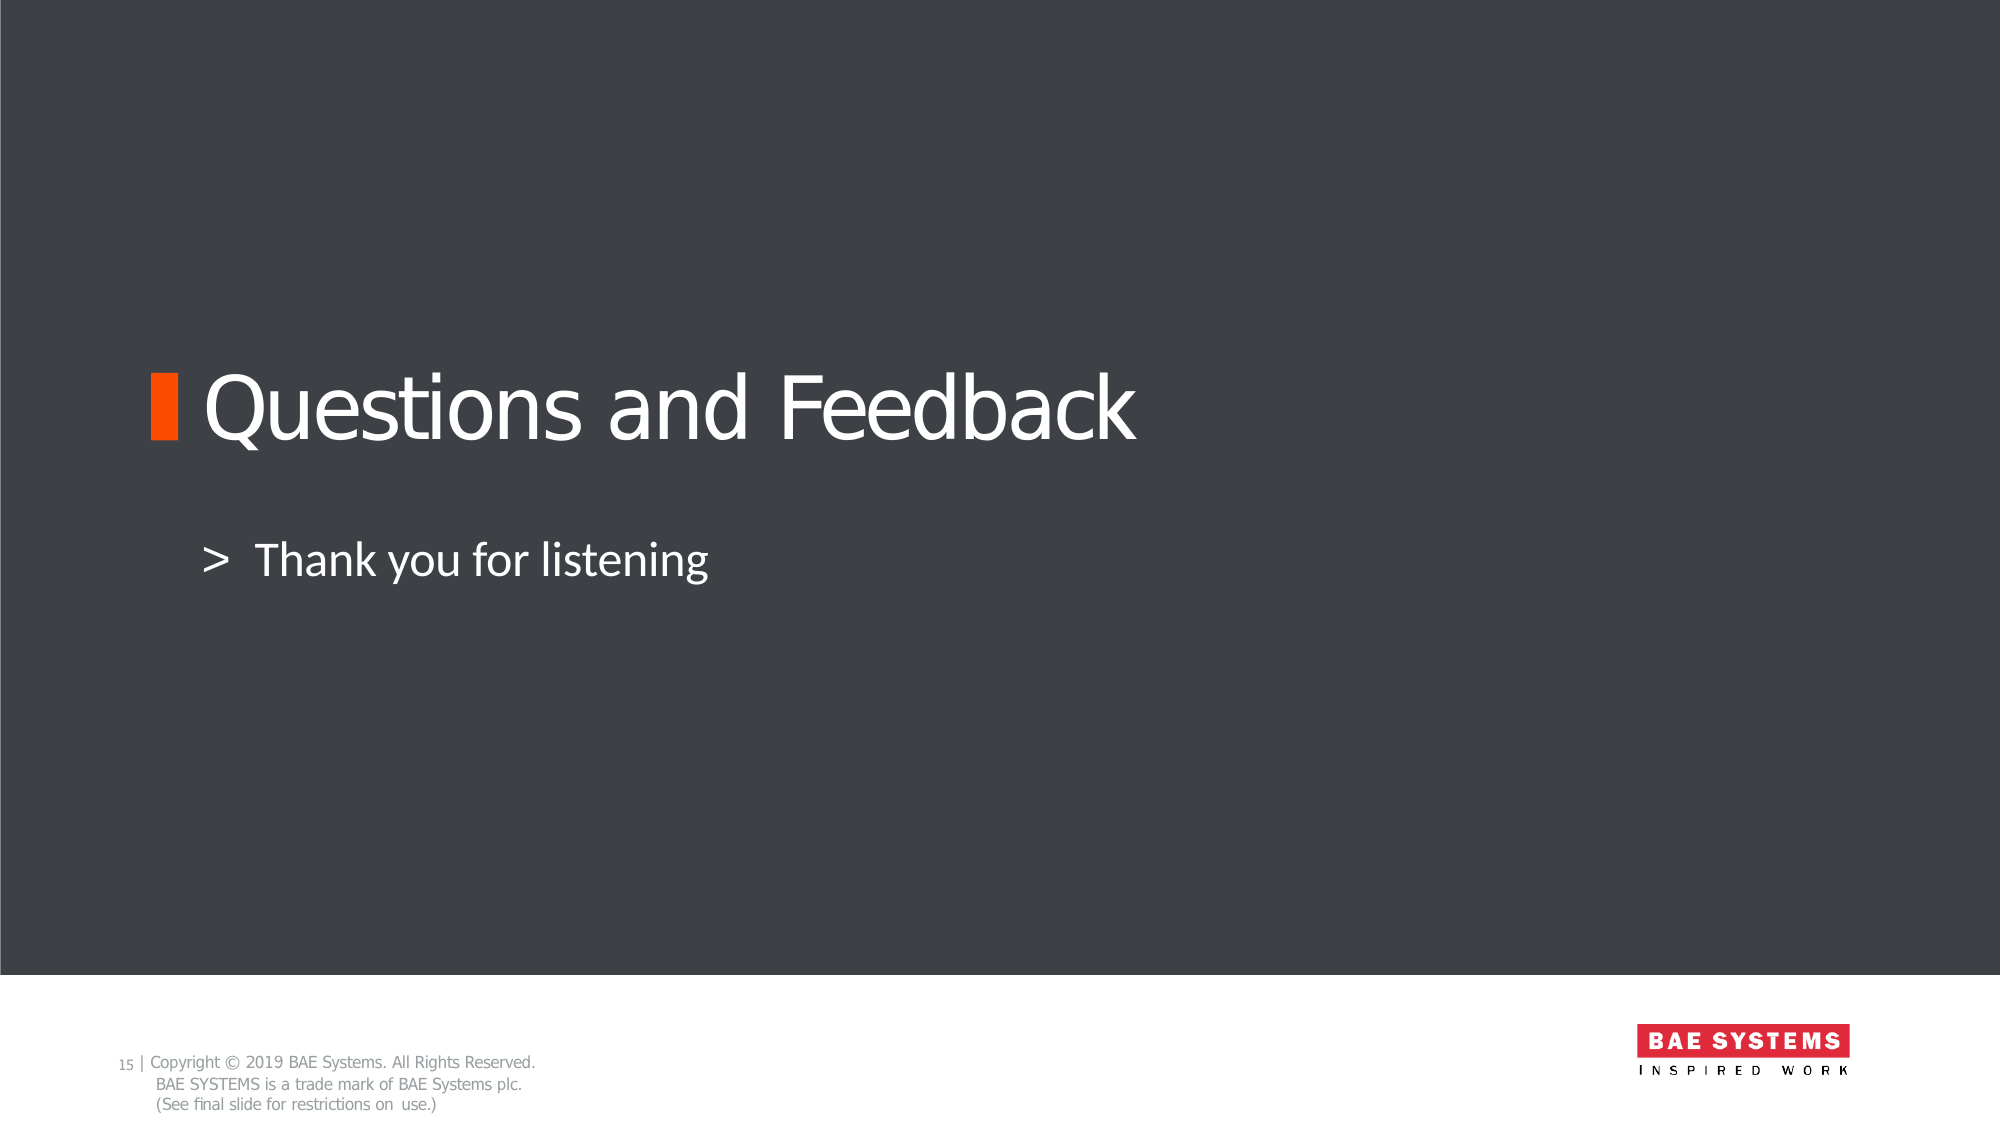

# Questions and Feedback

˃   Thank you for listening

15 | Copyright © 2019 BAE Systems. All Rights Reserved.  BAE SYSTEMS is a trade mark of BAE Systems plc.  (See final slide for restrictions on use.)